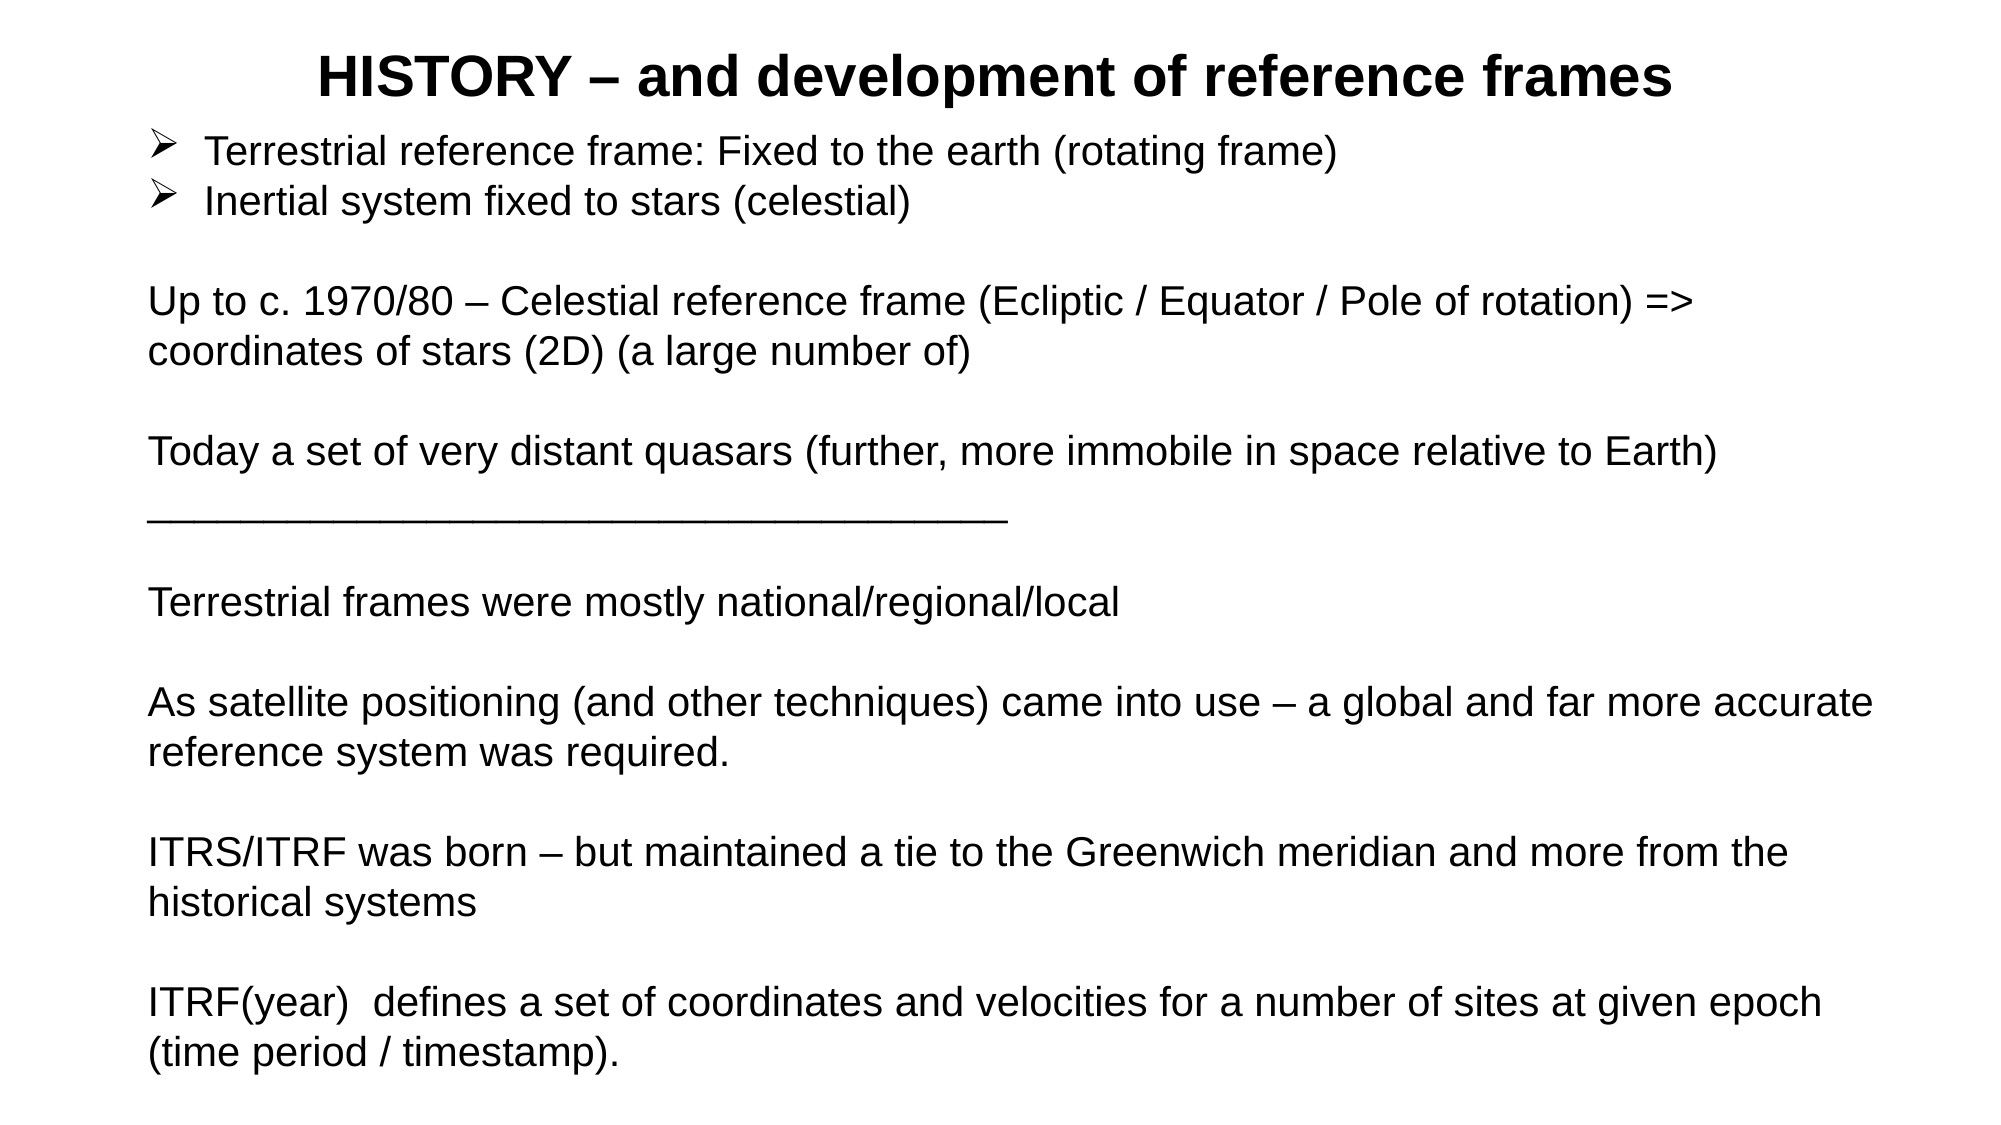

HISTORY – and development of reference frames
Terrestrial reference frame: Fixed to the earth (rotating frame)
Inertial system fixed to stars (celestial)

Up to c. 1970/80 – Celestial reference frame (Ecliptic / Equator / Pole of rotation) => coordinates of stars (2D) (a large number of)

Today a set of very distant quasars (further, more immobile in space relative to Earth)
_____________________________________

Terrestrial frames were mostly national/regional/local

As satellite positioning (and other techniques) came into use – a global and far more accurate reference system was required.

ITRS/ITRF was born – but maintained a tie to the Greenwich meridian and more from the historical systems

ITRF(year)  defines a set of coordinates and velocities for a number of sites at given epoch (time period / timestamp).